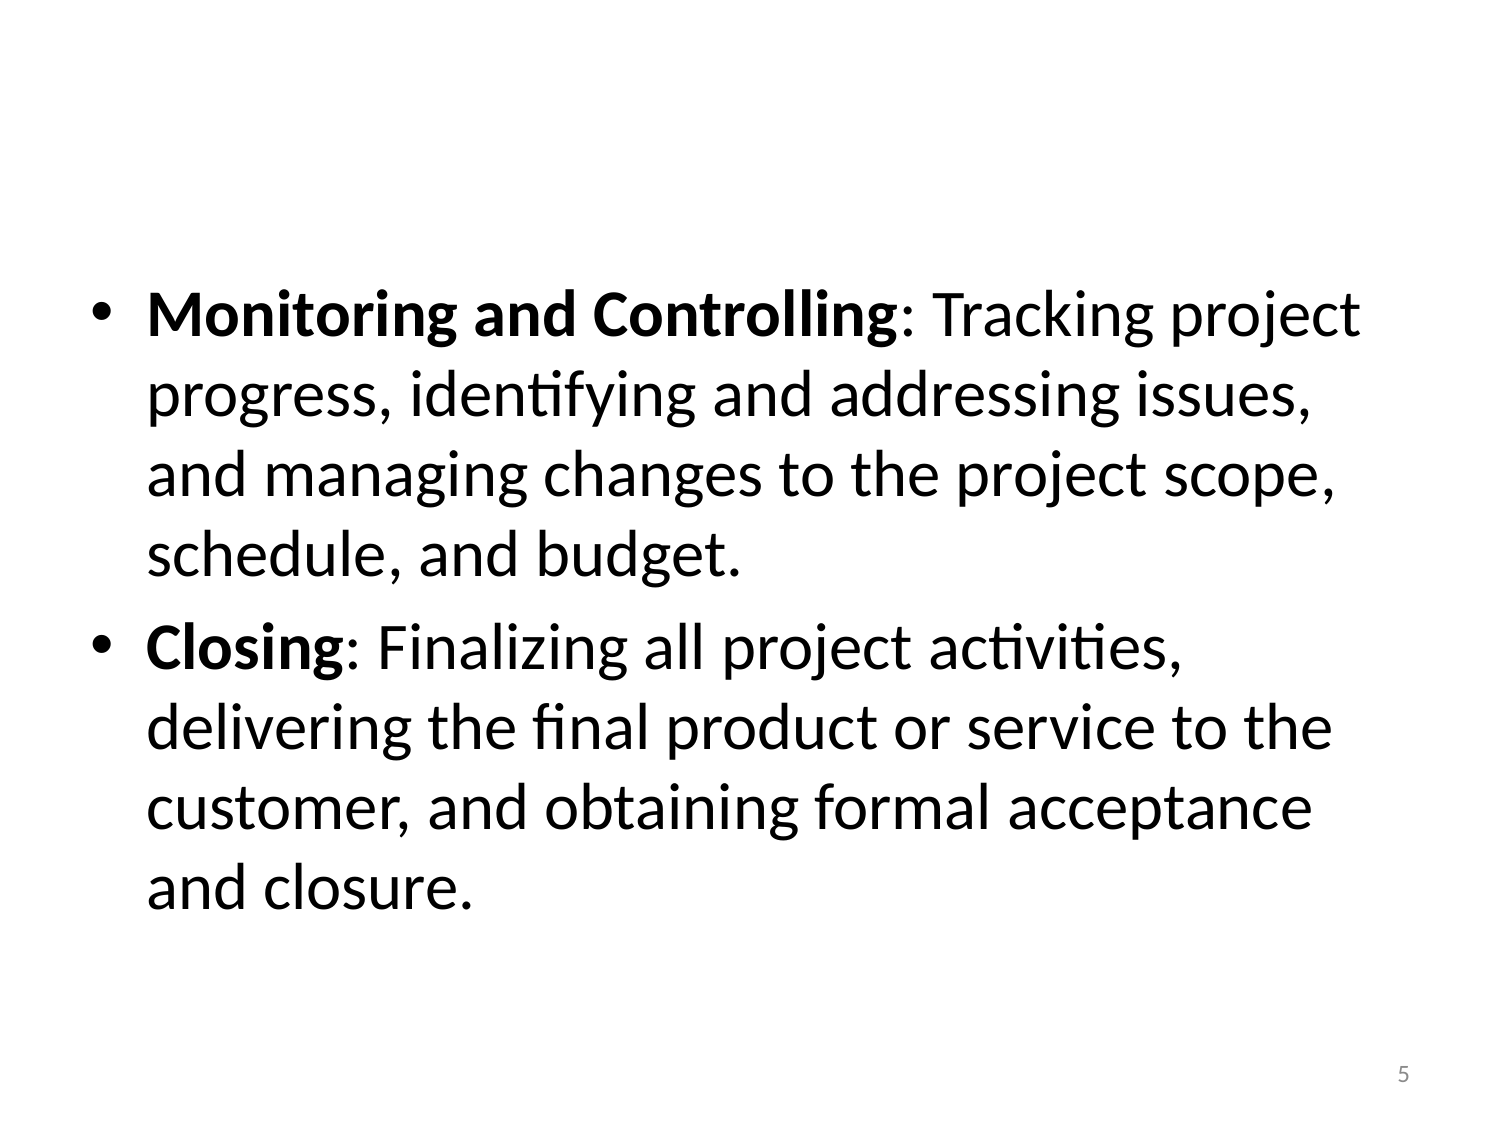

Monitoring and Controlling: Tracking project progress, identifying and addressing issues, and managing changes to the project scope, schedule, and budget.
Closing: Finalizing all project activities, delivering the final product or service to the customer, and obtaining formal acceptance and closure.

5